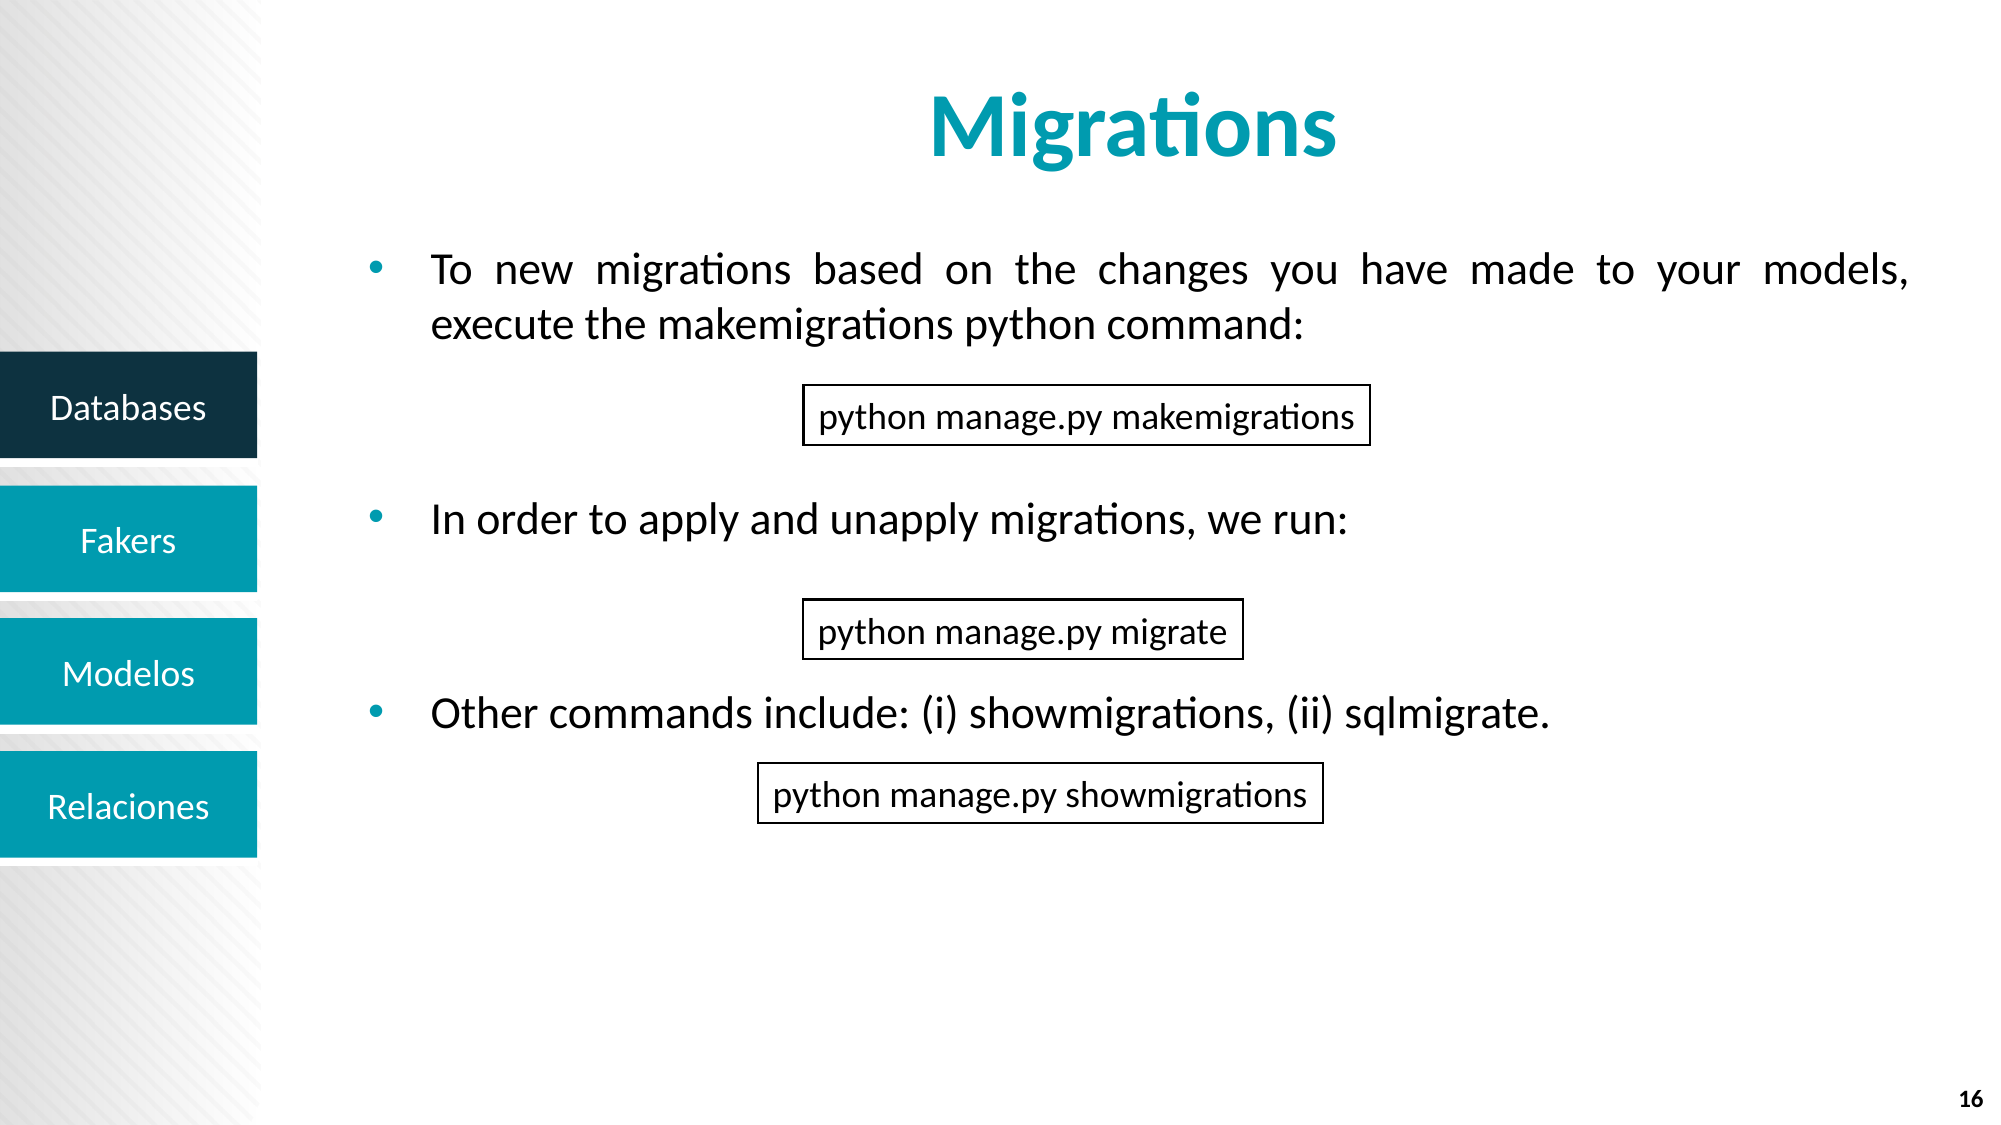

# Migrations
To new migrations based on the changes you have made to your models, execute the makemigrations python command:

In order to apply and unapply migrations, we run:

Other commands include: (i) showmigrations, (ii) sqlmigrate.

python manage.py makemigrations
python manage.py migrate
python manage.py showmigrations
16